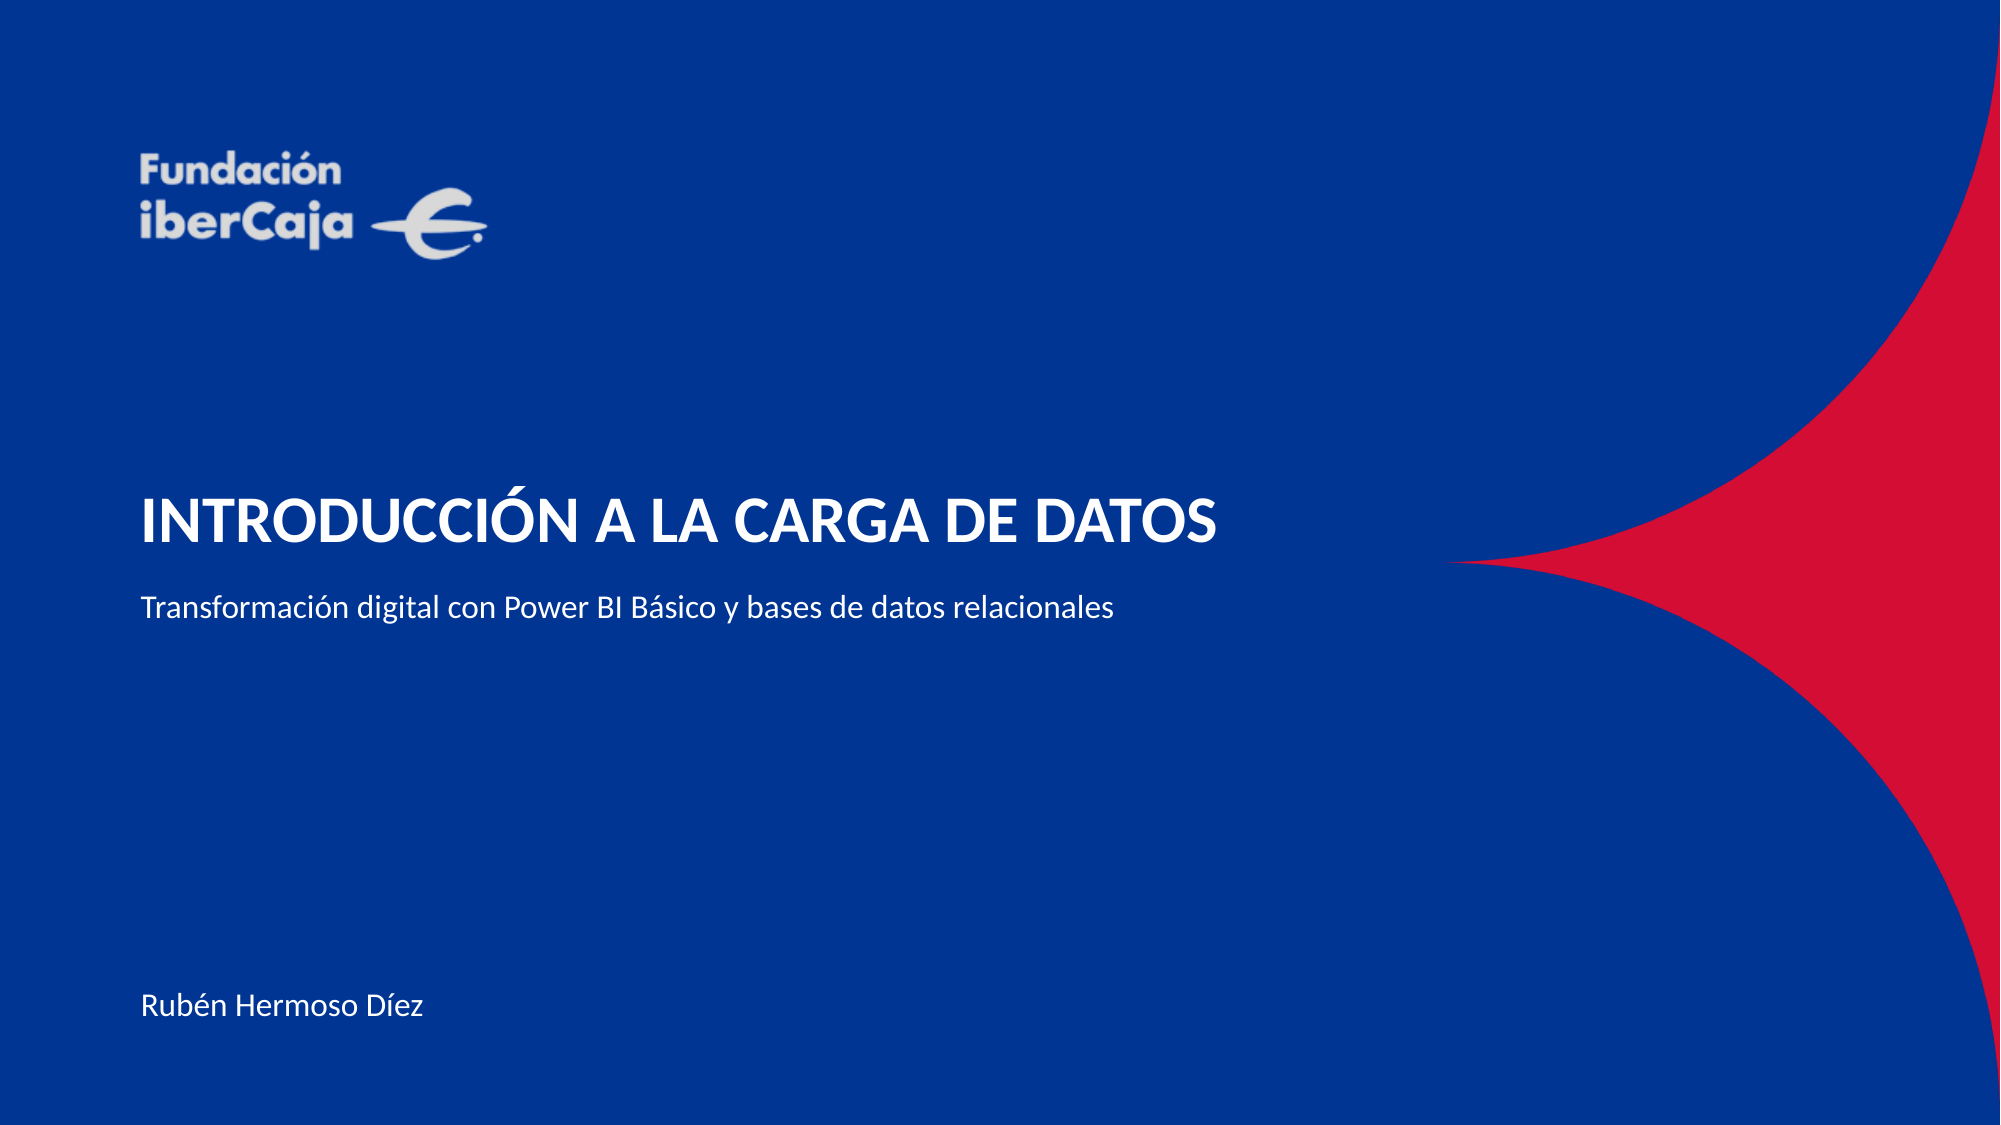

# INTRODUCCIÓN A LA CARGA DE DATOS
Transformación digital con Power BI Básico y bases de datos relacionales

Rubén Hermoso Díez